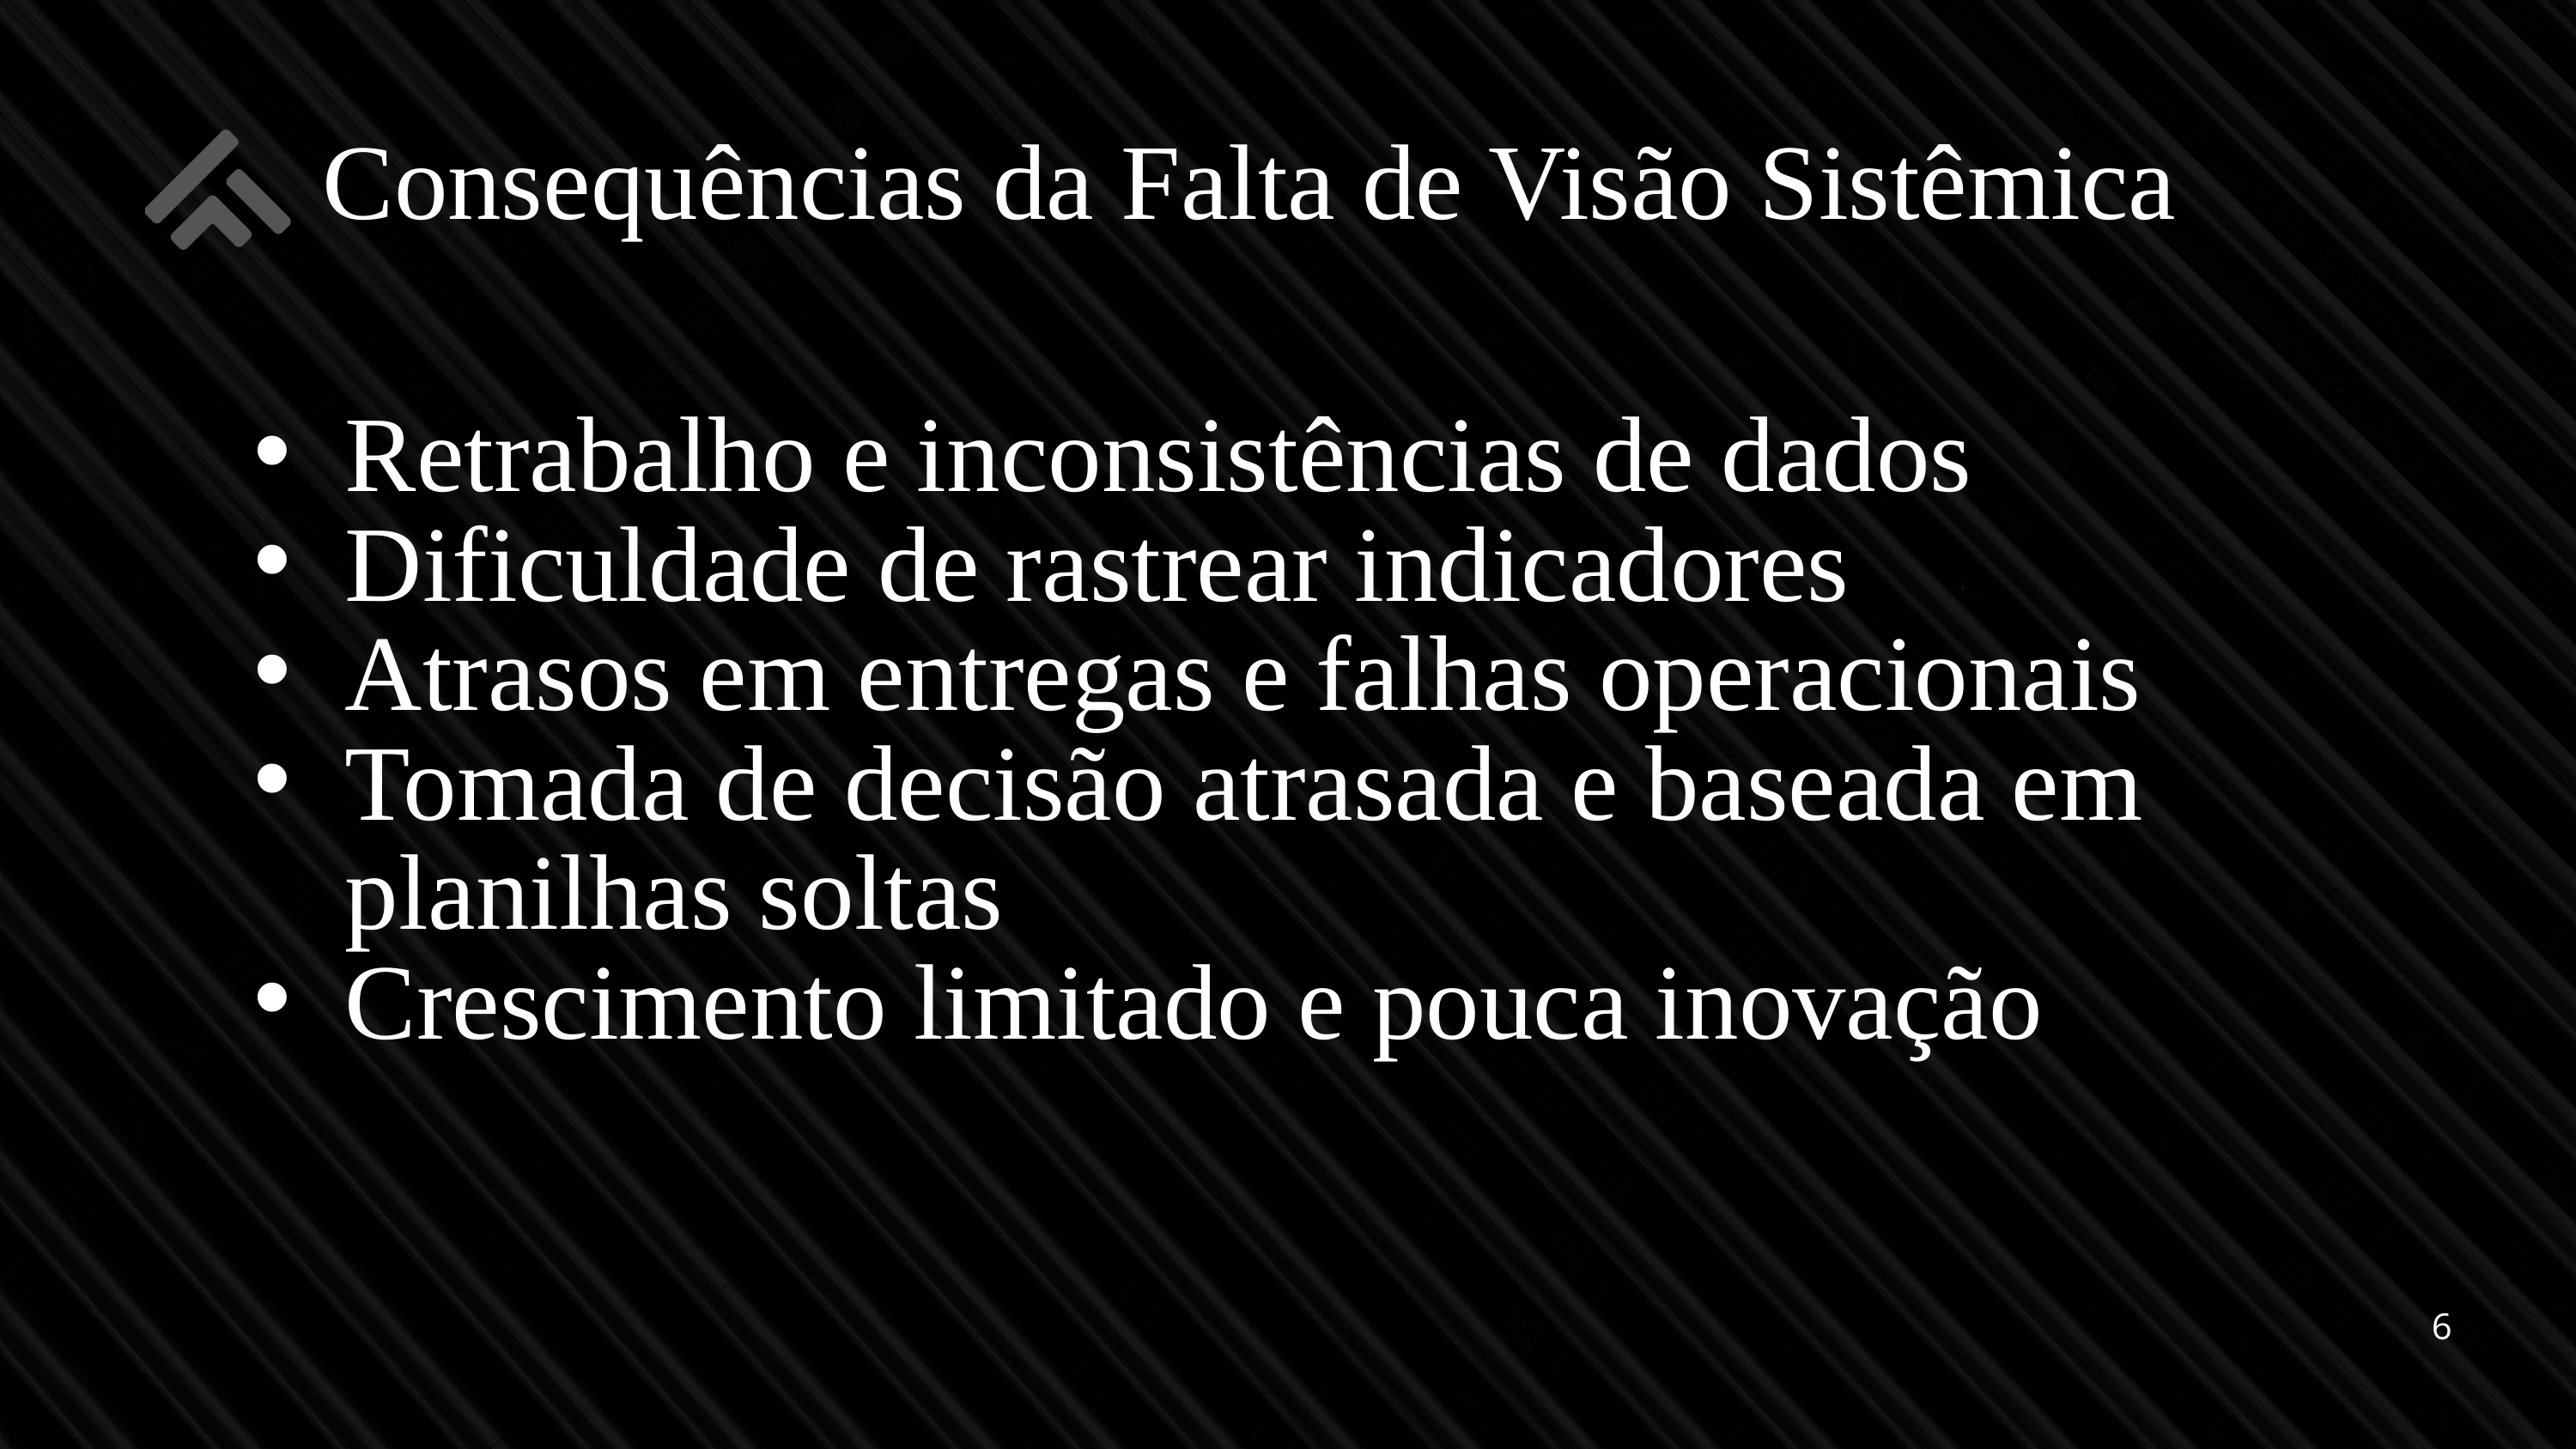

Consequências da Falta de Visão Sistêmica
Retrabalho e inconsistências de dados
Dificuldade de rastrear indicadores
Atrasos em entregas e falhas operacionais
Tomada de decisão atrasada e baseada em planilhas soltas
Crescimento limitado e pouca inovação

6